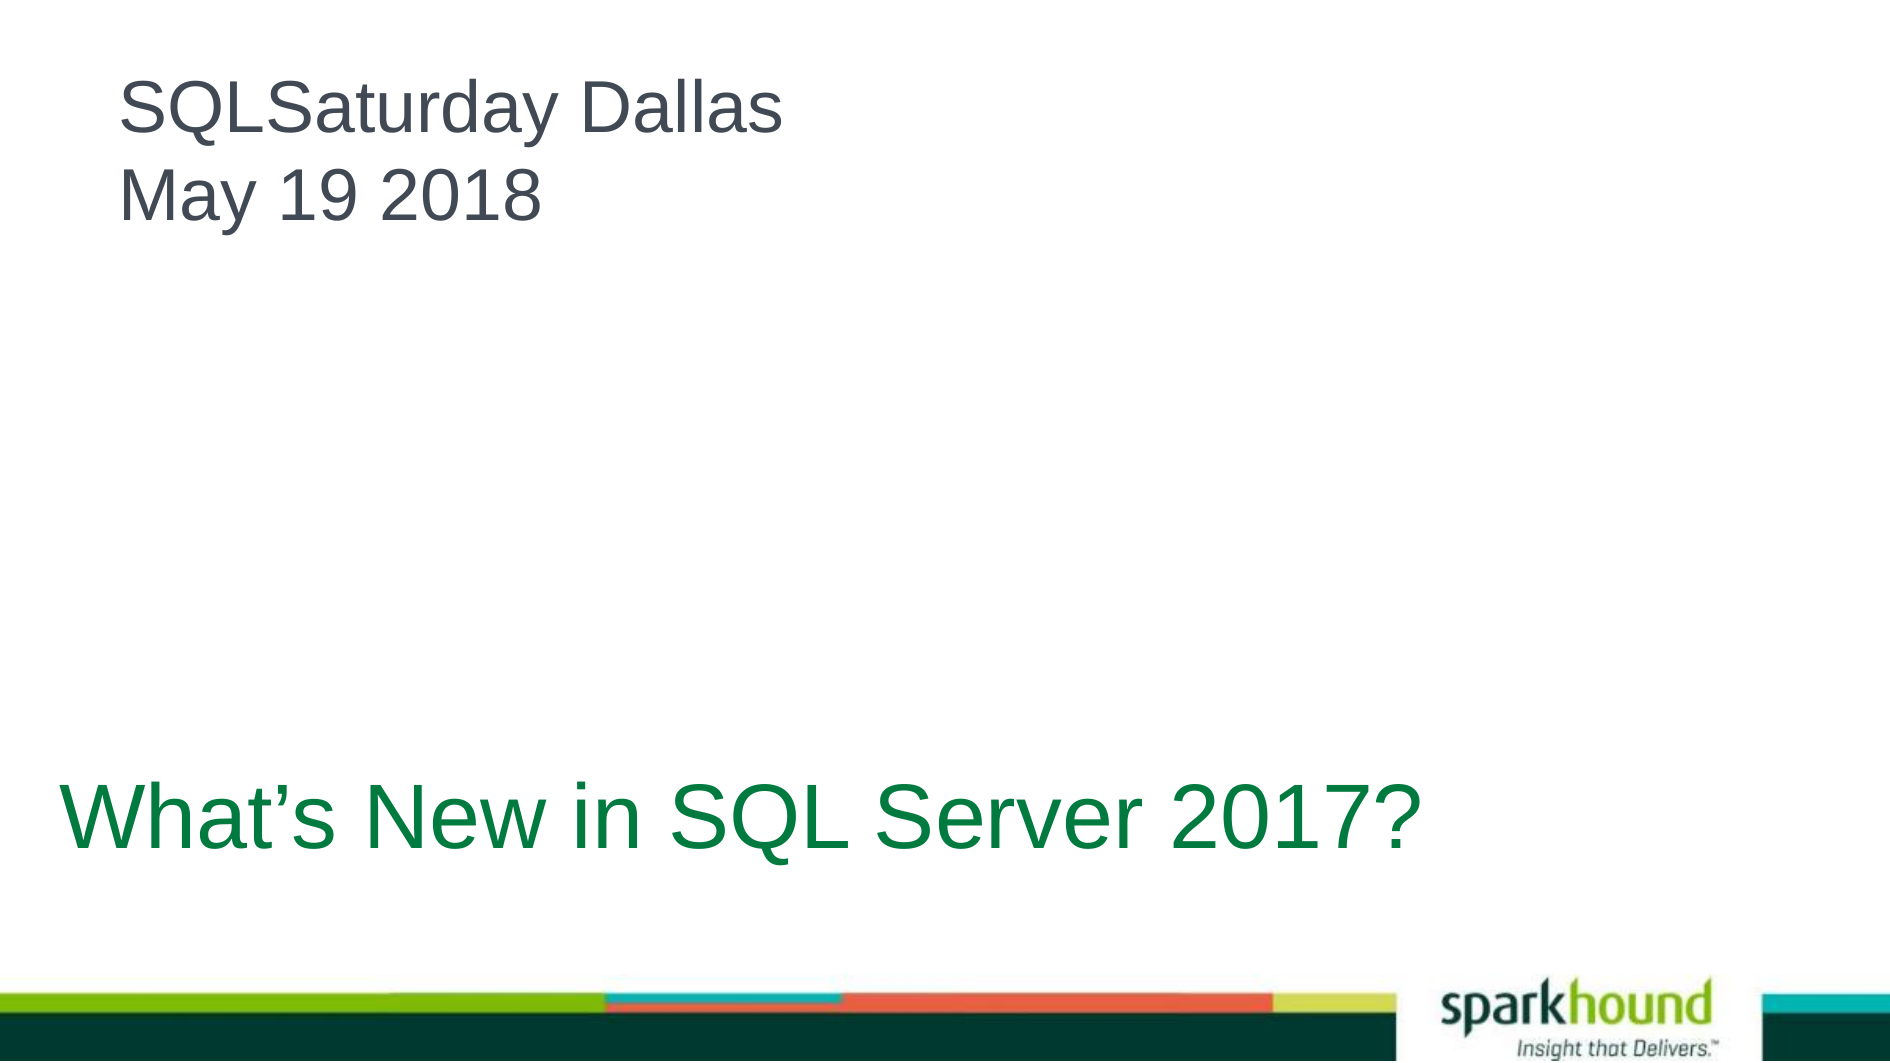

SQLSaturday Dallas
May 19 2018
What’s New in SQL Server 2017?